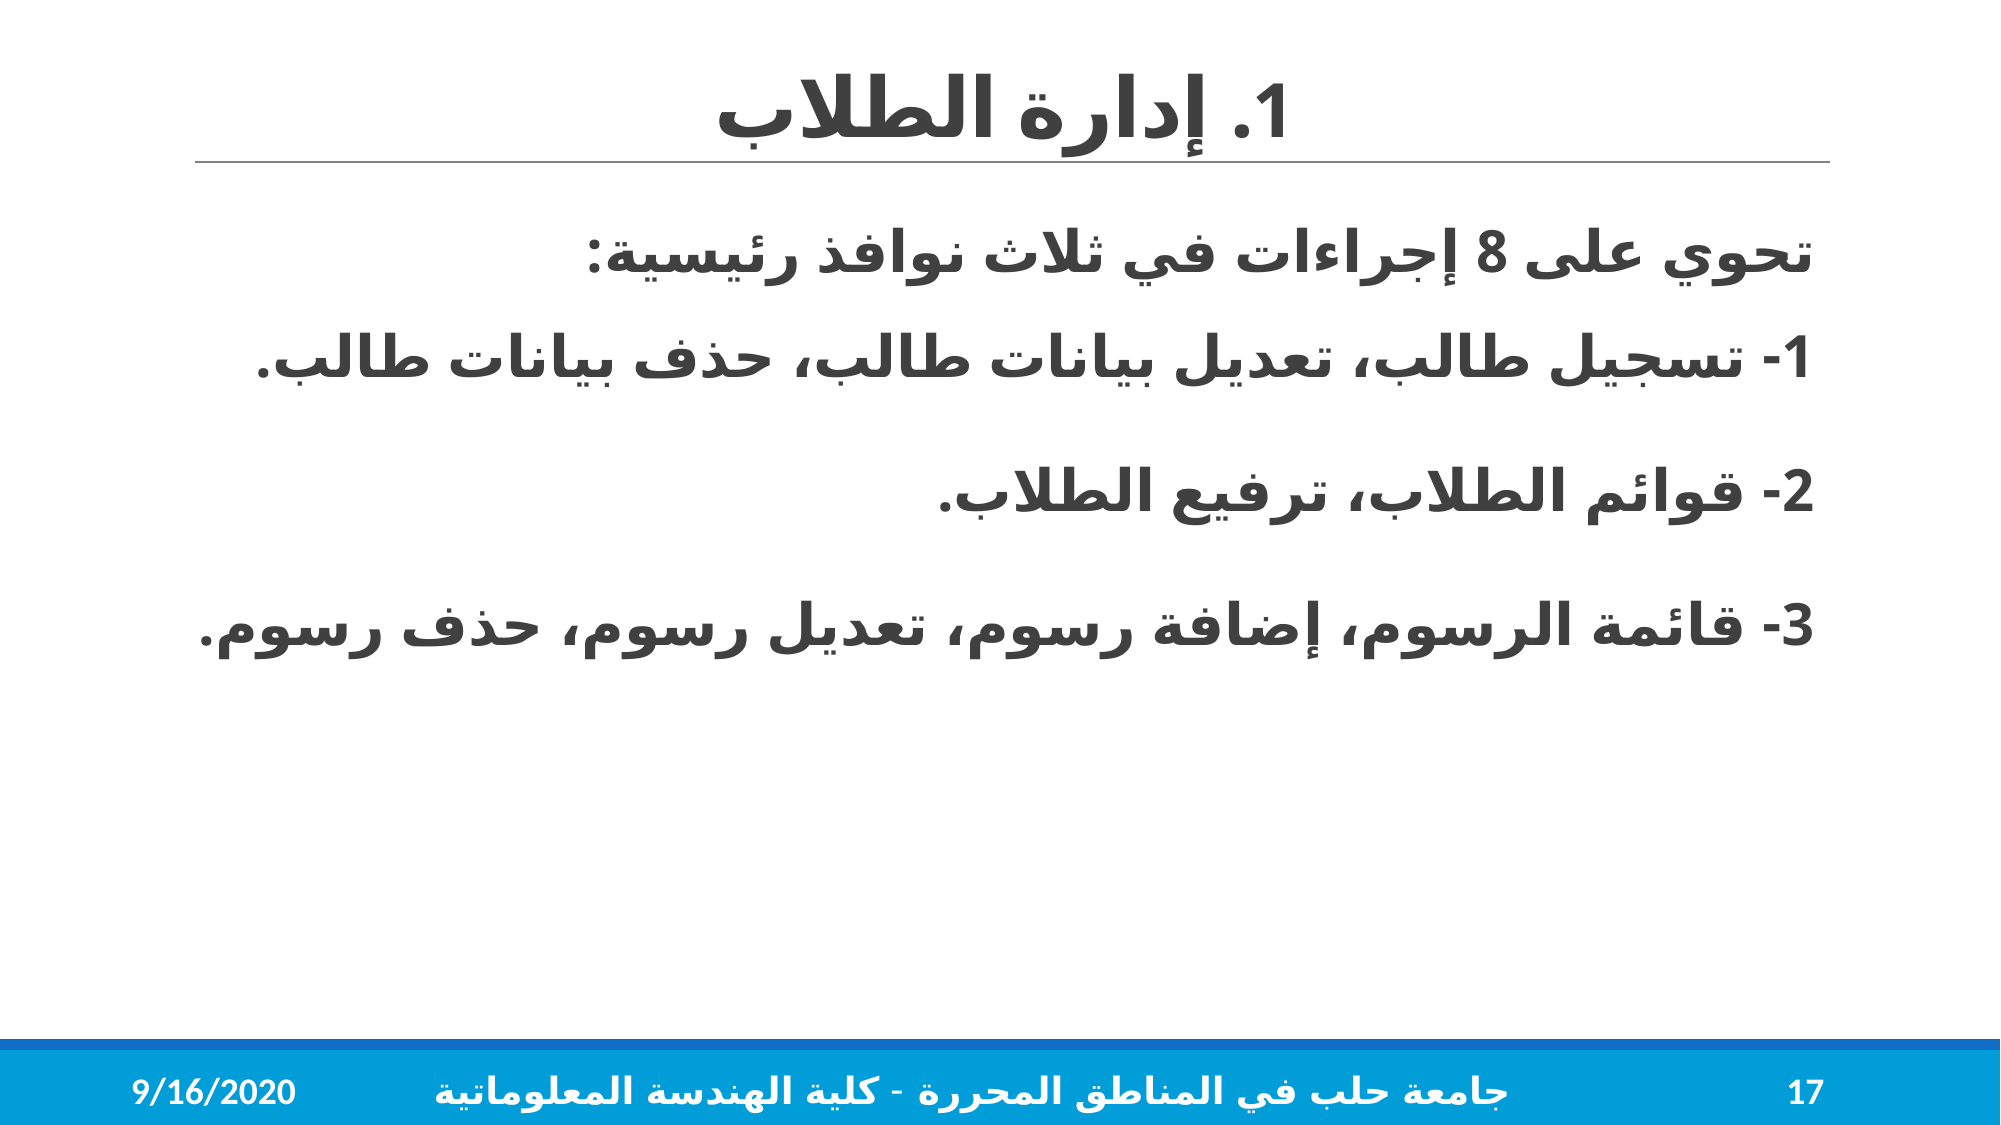

# 1. إدارة الطلاب
تحوي على 8 إجراءات في ثلاث نوافذ رئيسية:
1- تسجيل طالب، تعديل بيانات طالب، حذف بيانات طالب.
2- قوائم الطلاب، ترفيع الطلاب.
3- قائمة الرسوم، إضافة رسوم، تعديل رسوم، حذف رسوم.

9/16/2020
جامعة حلب في المناطق المحررة - كلية الهندسة المعلوماتية
17